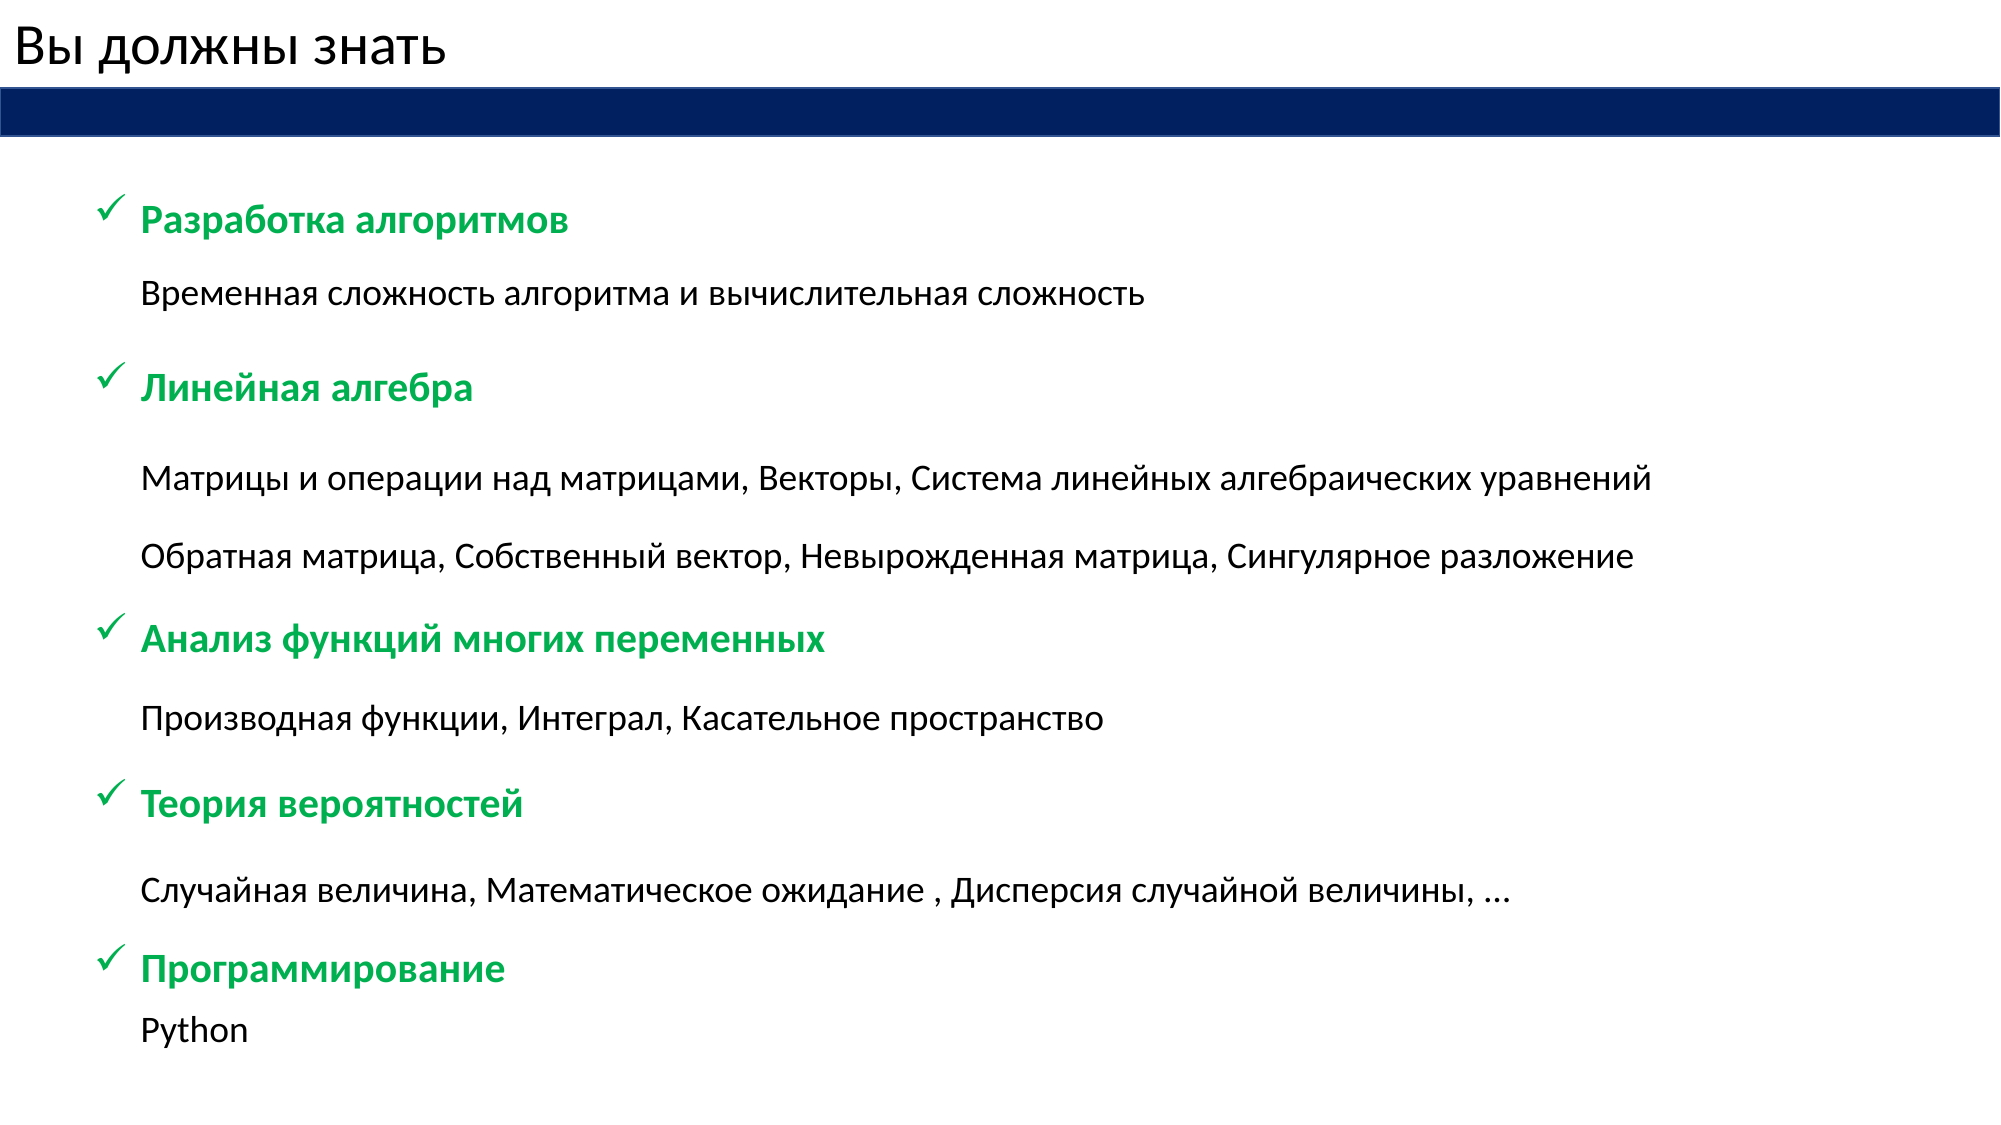

Вы должны знать

Разработка алгоритмов
Временная сложность алгоритма и вычислительная сложность
Линейная алгебра
Матрицы и операции над матрицами, Векторы, Система линейных алгебраических уравнений
Обратная матрица, Собственный вектор, Невырожденная матрица, Сингулярное разложение
Анализ функций многих переменных
Производная функции, Интеграл, Касательное пространство
Теория вероятностей
Случайная величина, Математическое ожидание , Дисперсия случайной величины, …
Программирование
Python